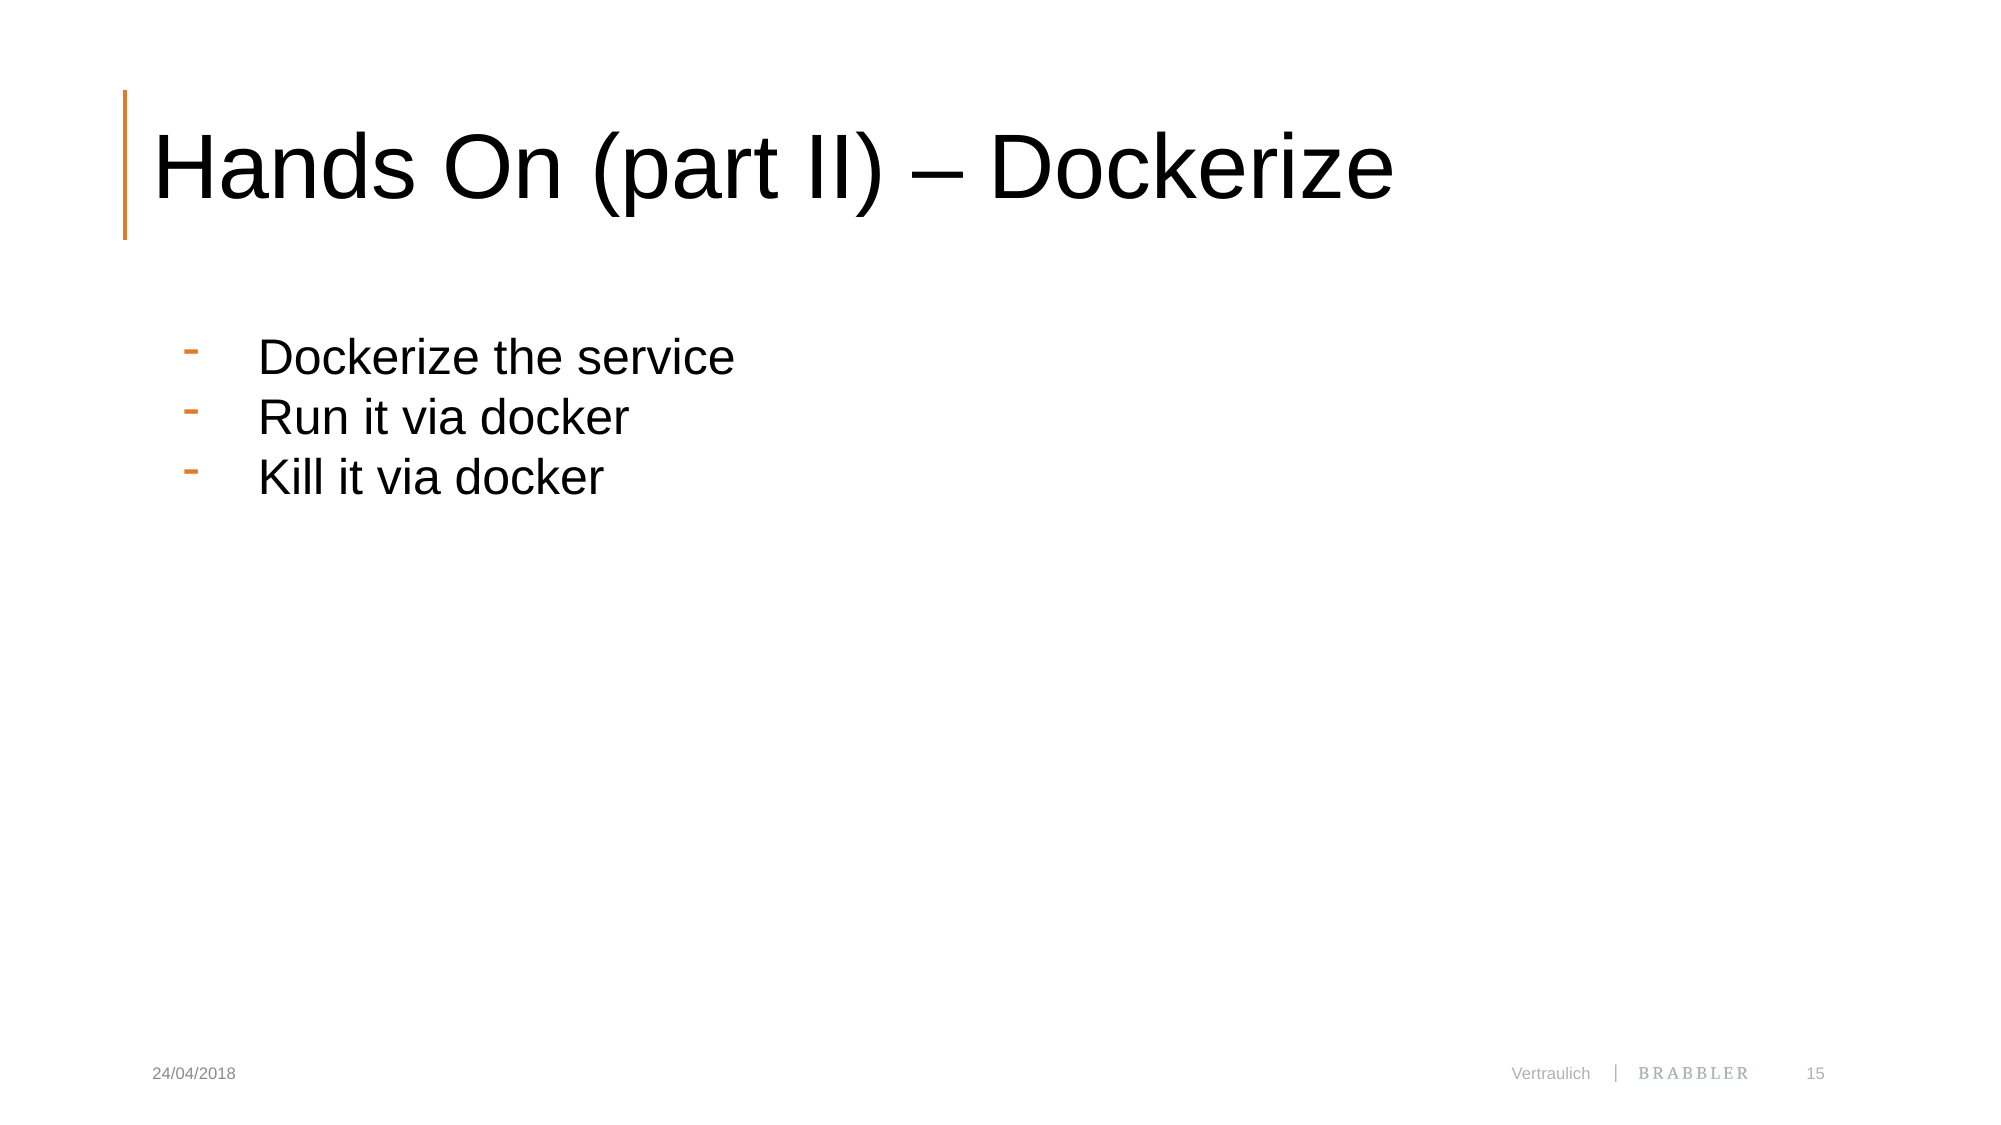

# Hands On (part II) – Dockerize
Dockerize the service
Run it via docker
Kill it via docker

24/04/2018
Vertraulich
15